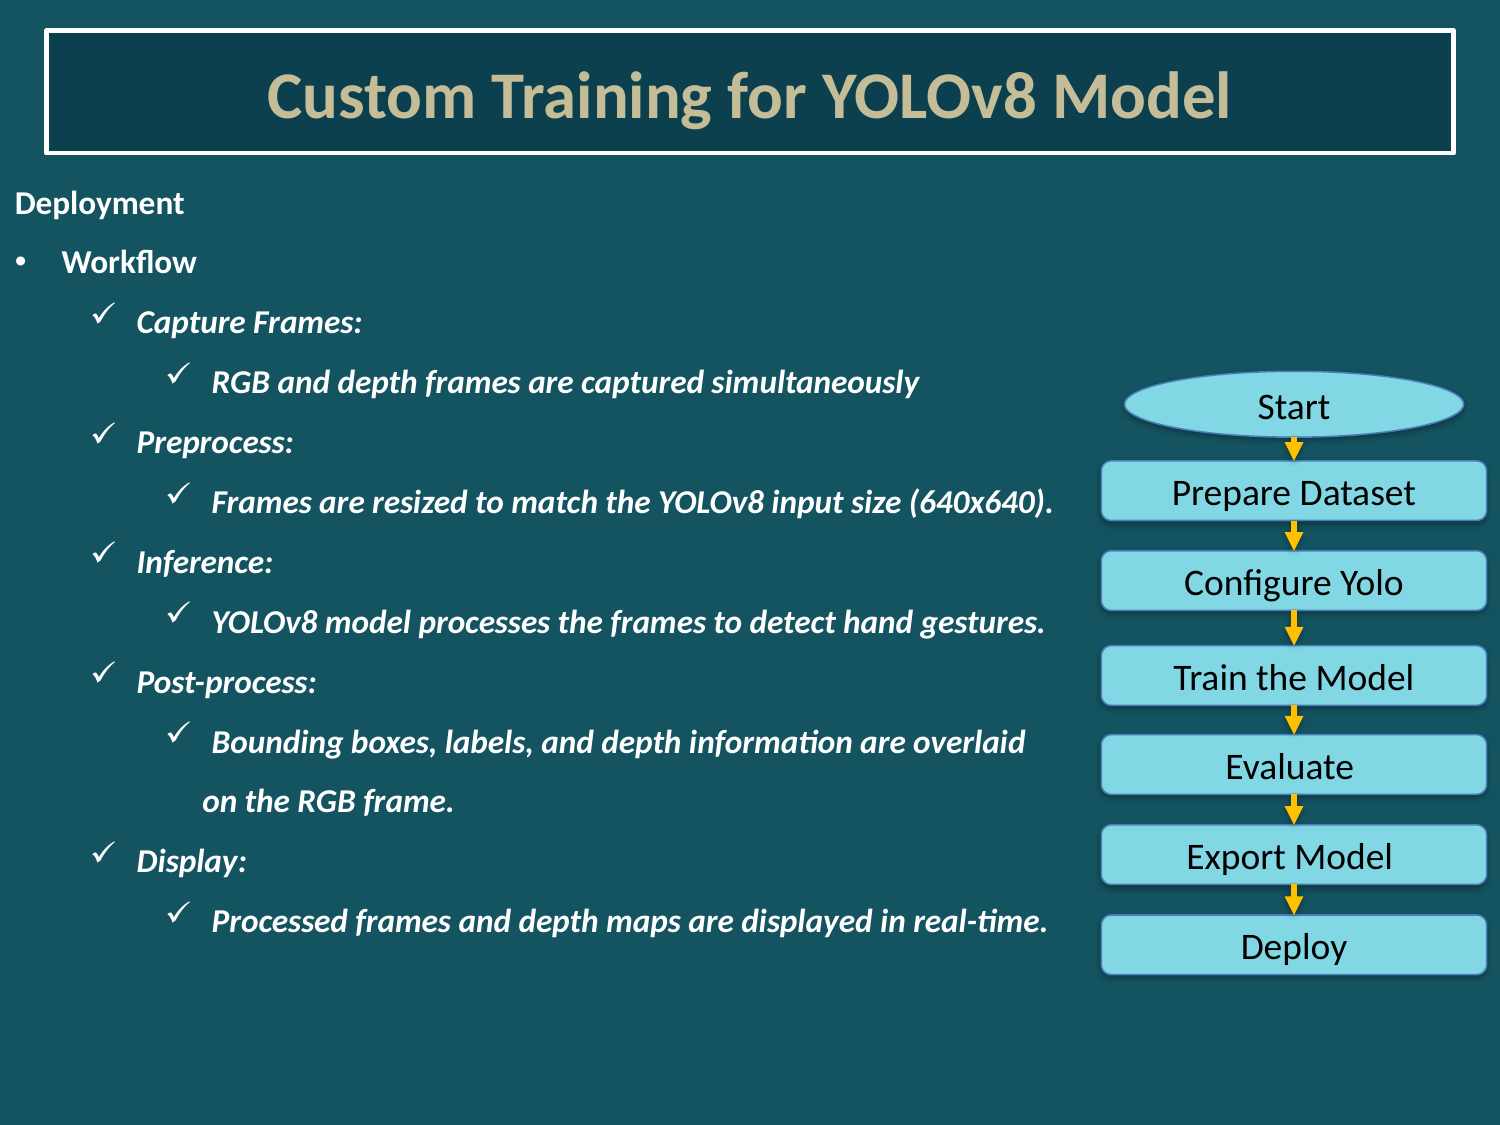

# Custom Training for YOLOv8 Model
Deployment
Workflow
Capture Frames:
RGB and depth frames are captured simultaneously
Preprocess:
Frames are resized to match the YOLOv8 input size (640x640).
Inference:
YOLOv8 model processes the frames to detect hand gestures.
Post-process:
Bounding boxes, labels, and depth information are overlaid
     on the RGB frame.
Display:
Processed frames and depth maps are displayed in real-time.
Start
Prepare Dataset
Configure Yolo
Train the Model
Evaluate
Export Model
Deploy